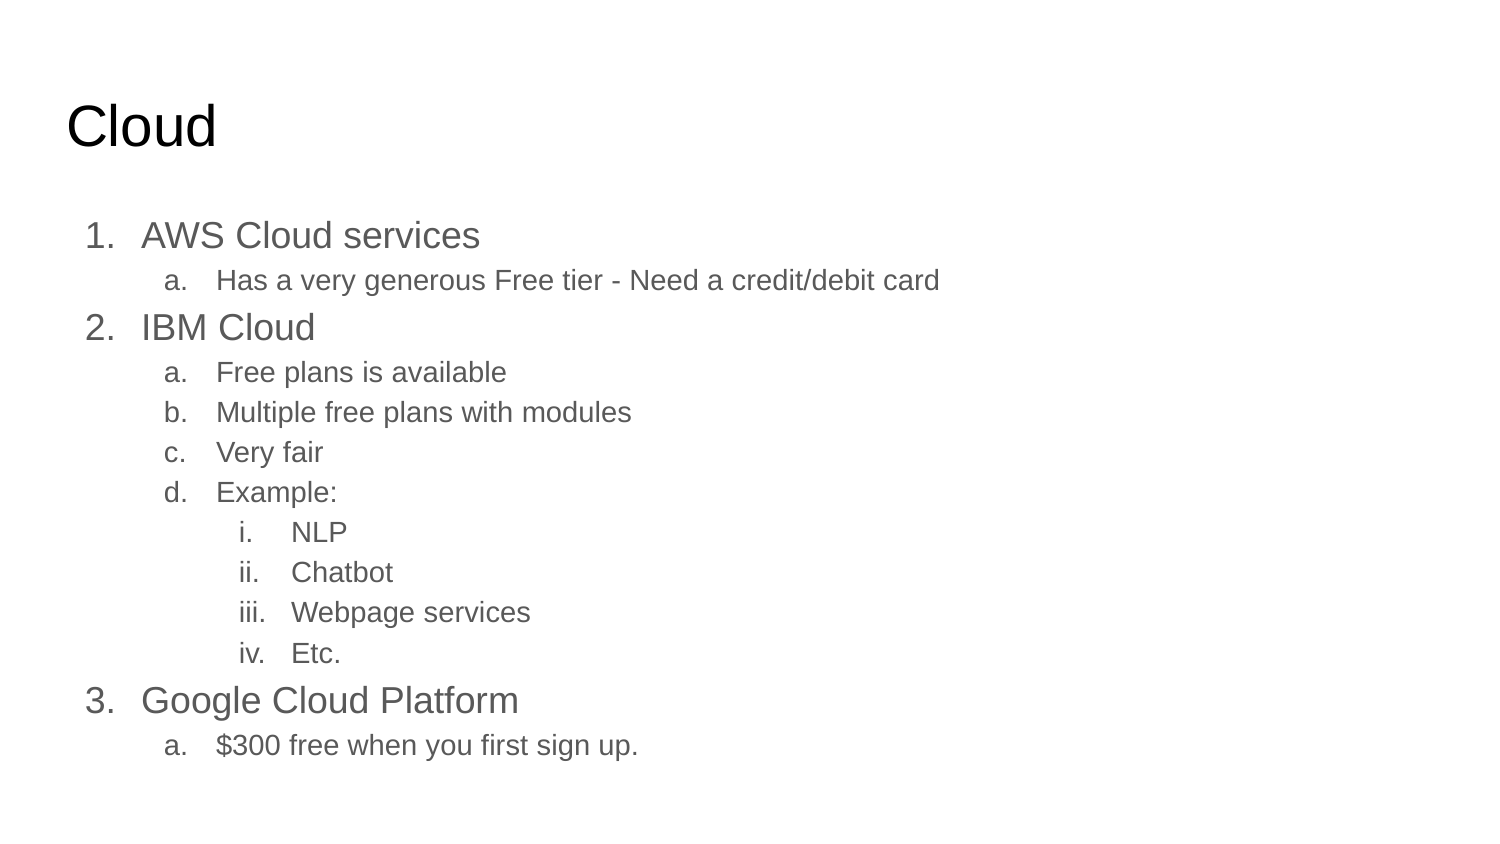

# Cloud
AWS Cloud services
Has a very generous Free tier - Need a credit/debit card
IBM Cloud
Free plans is available
Multiple free plans with modules
Very fair
Example:
NLP
Chatbot
Webpage services
Etc.
Google Cloud Platform
$300 free when you first sign up.